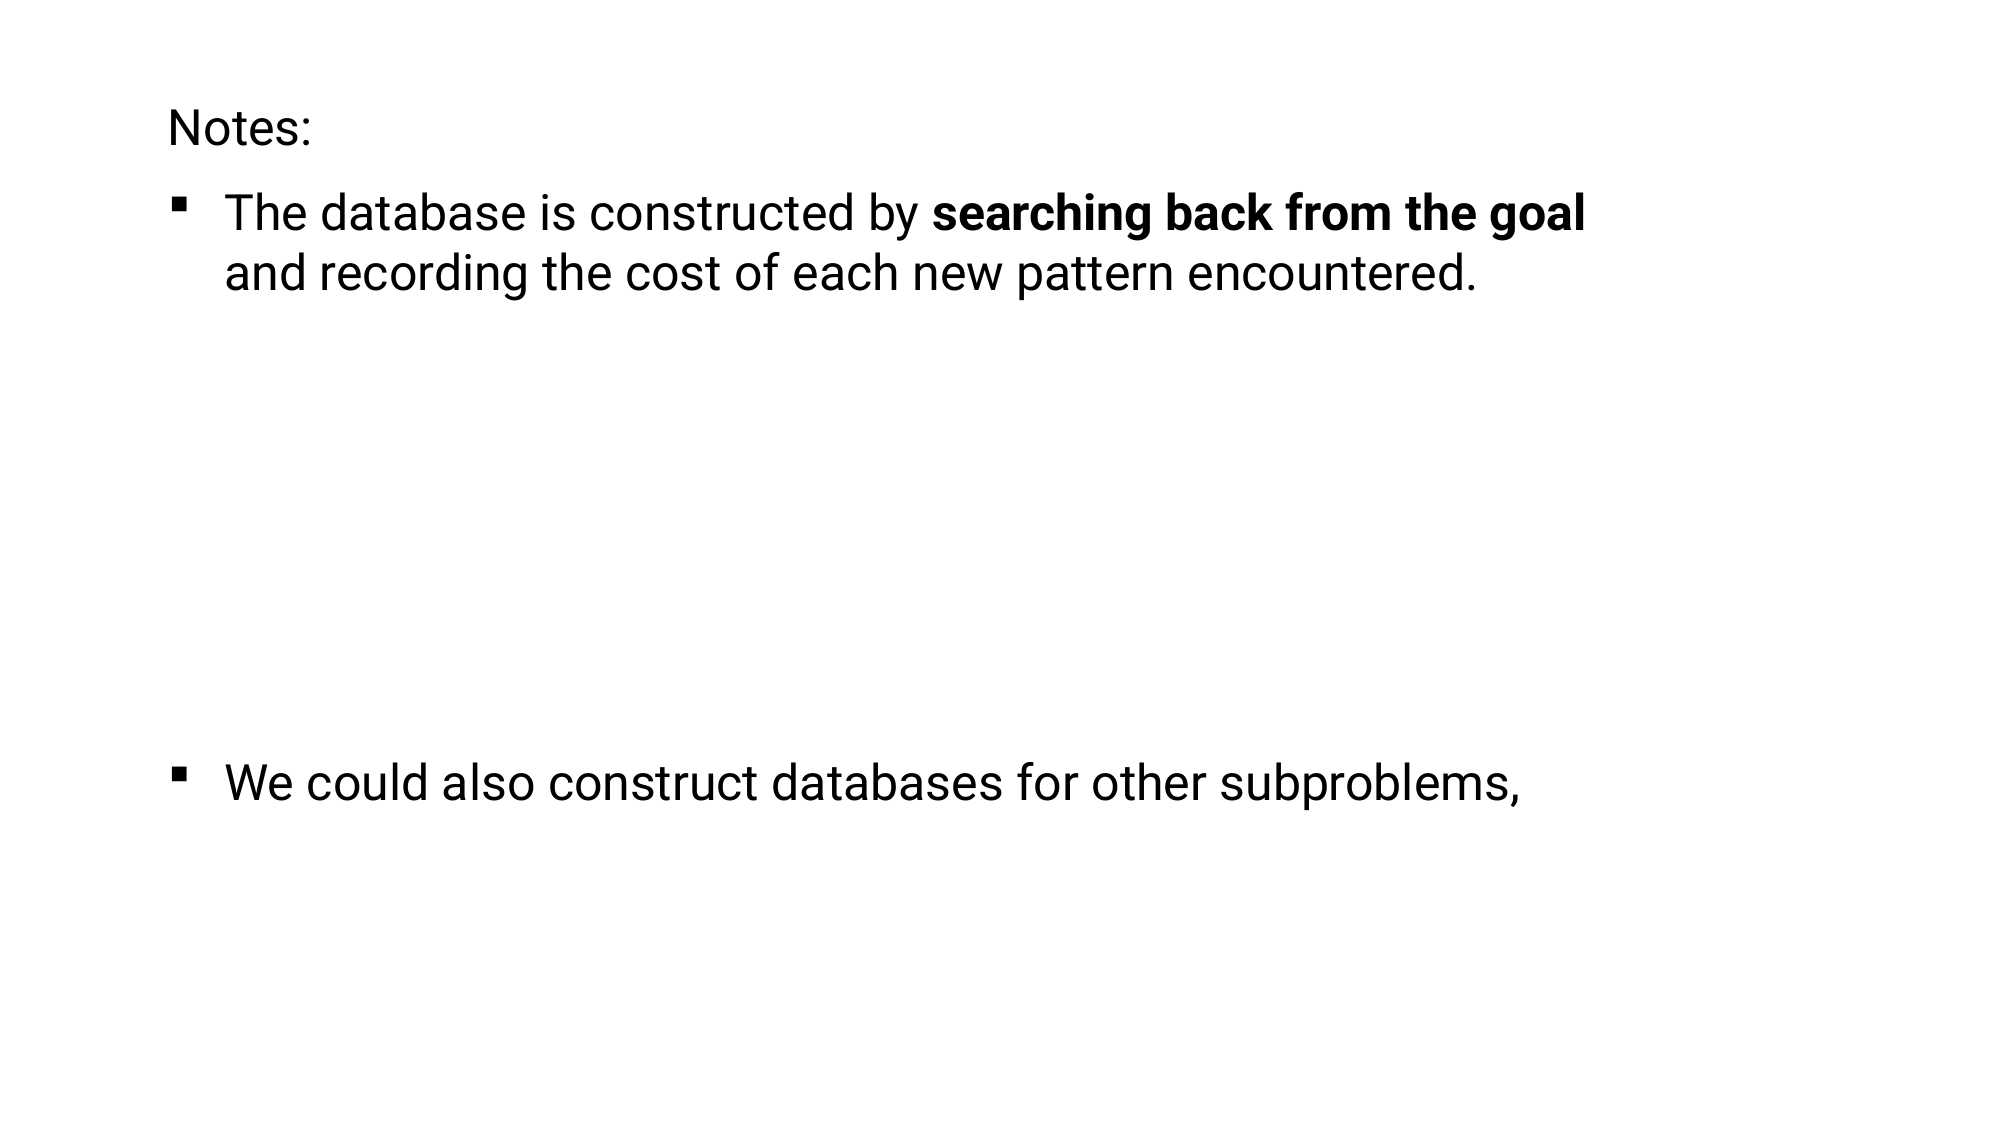

Notes:
The database is constructed by searching back from the goal and recording the cost of each new pattern encountered.

We could also construct databases for other subproblems,